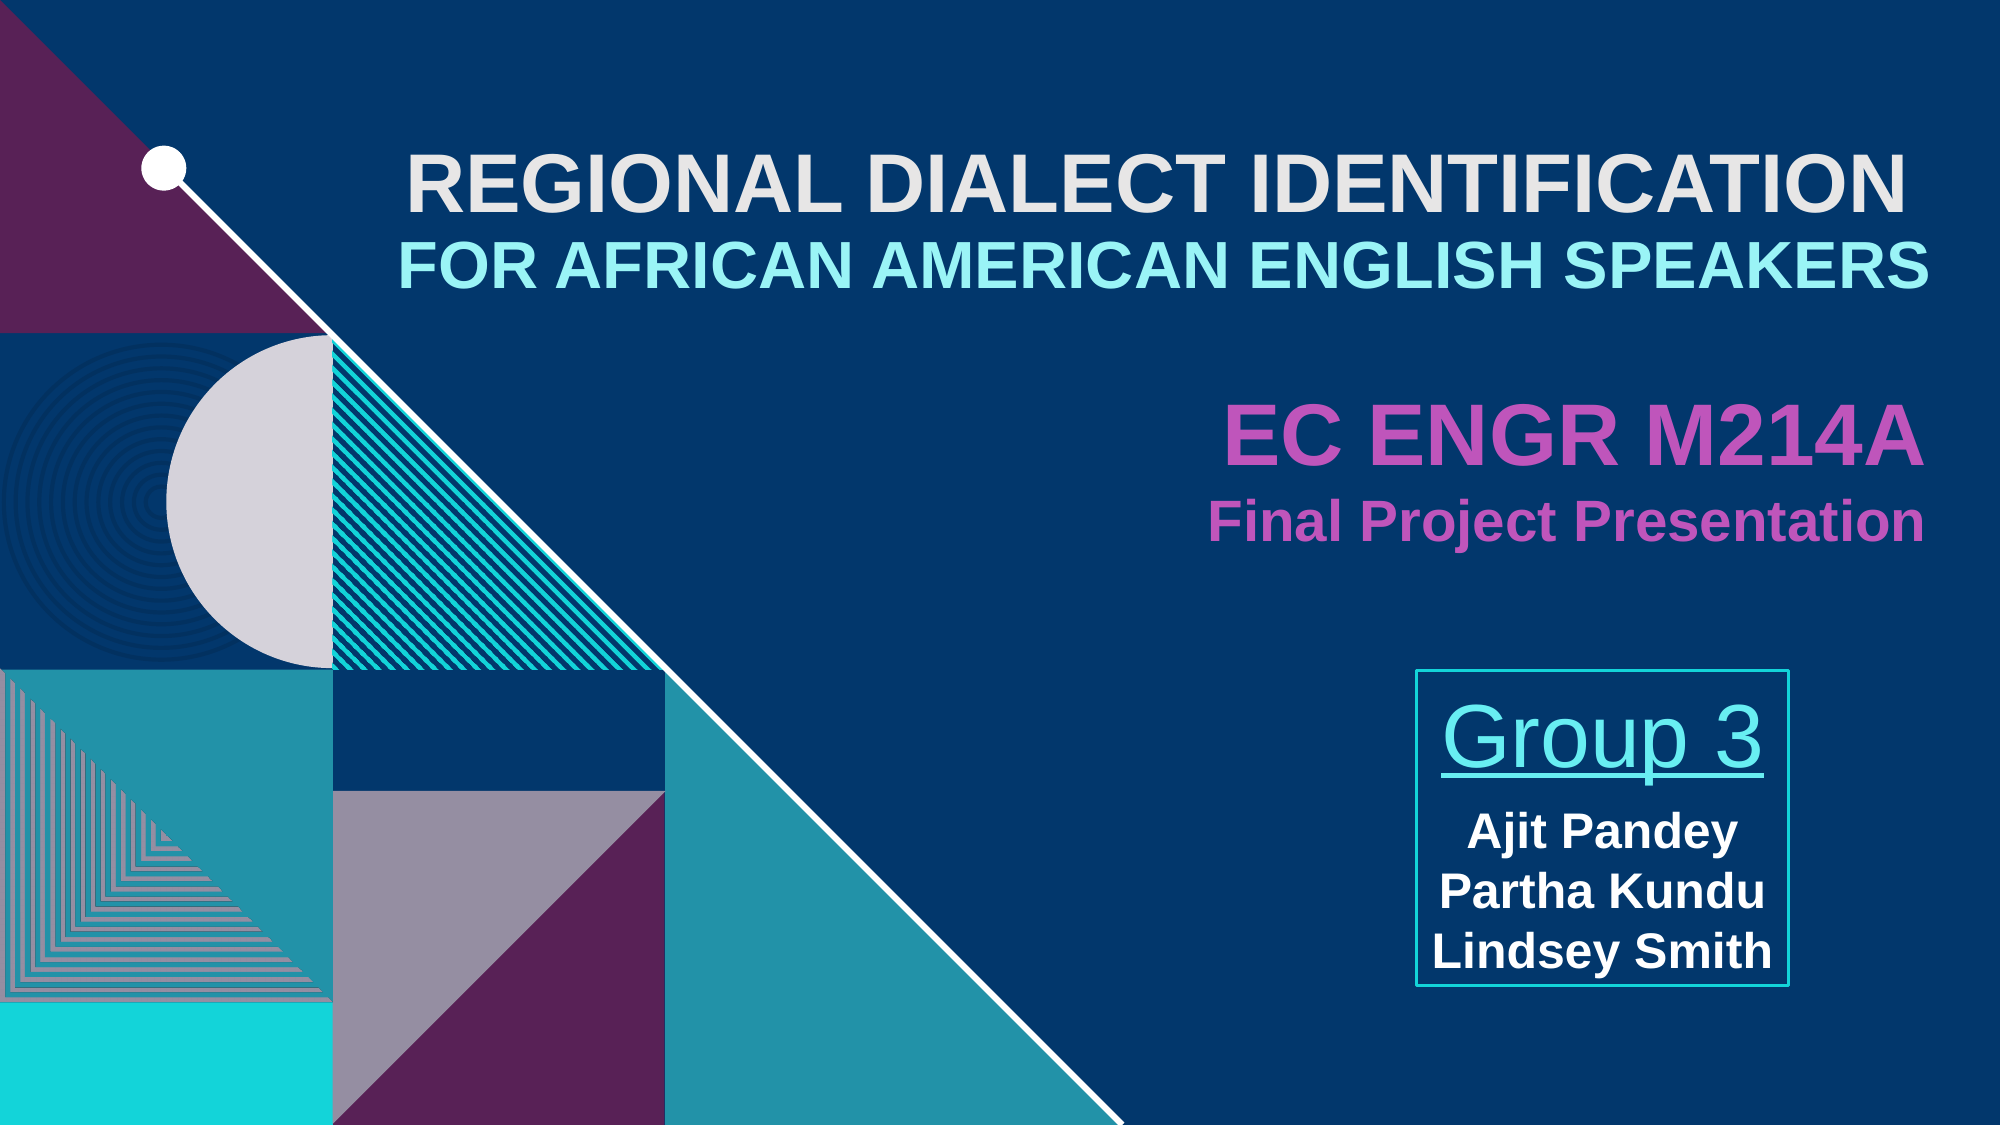

# Regional Dialect Identification for African American English Speakers
EC ENGR M214A
Final Project Presentation
Group 3
Ajit Pandey
Partha Kundu
Lindsey Smith